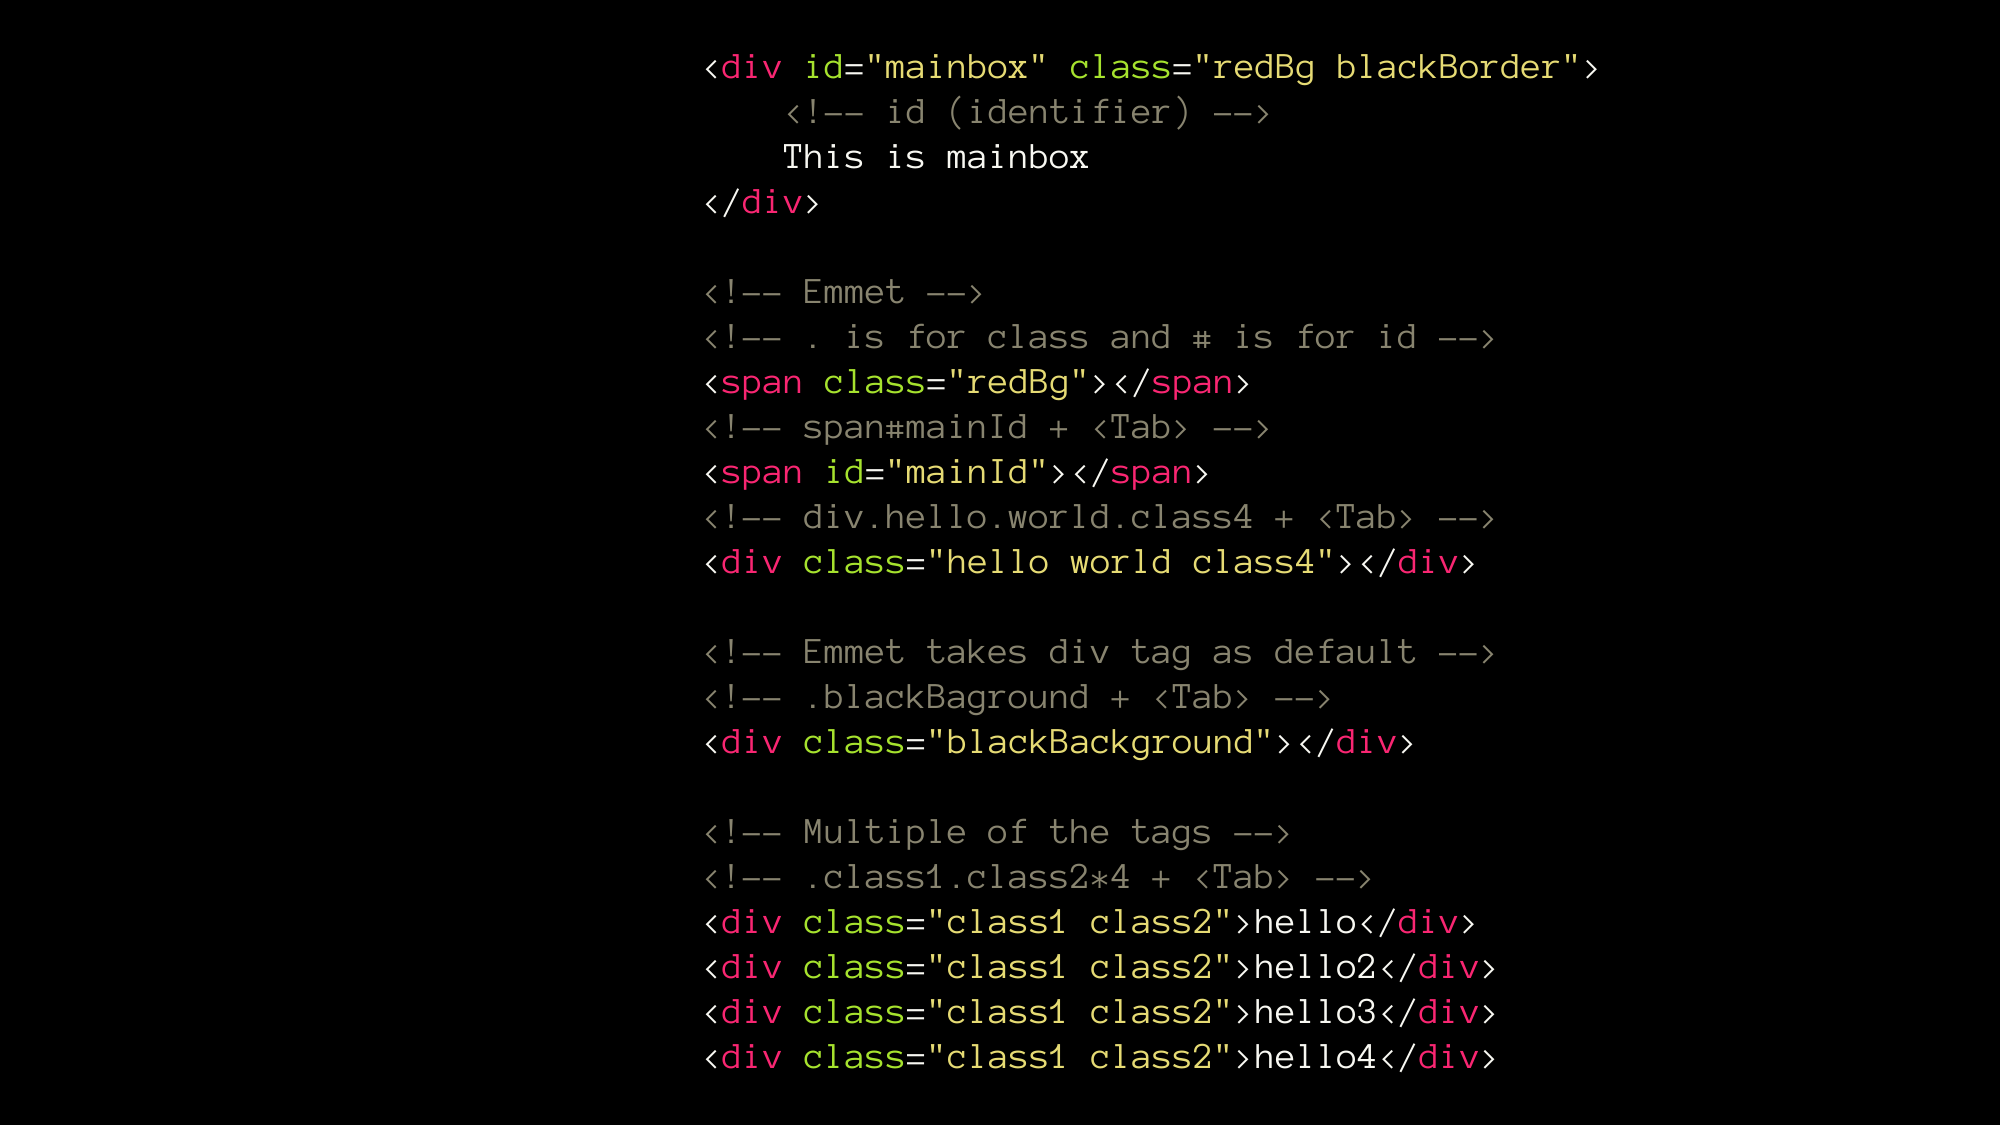

<div id="mainbox" class="redBg blackBorder">
        <!-- id (identifier) -->
        This is mainbox
    </div>
    <!-- Emmet -->
    <!-- . is for class and # is for id -->
    <span class="redBg"></span>
    <!-- span#mainId + <Tab> -->
    <span id="mainId"></span>
    <!-- div.hello.world.class4 + <Tab> -->
    <div class="hello world class4"></div>
    <!-- Emmet takes div tag as default -->
    <!-- .blackBaground + <Tab> -->
    <div class="blackBackground"></div>

    <!-- Multiple of the tags -->
    <!-- .class1.class2*4 + <Tab> -->
    <div class="class1 class2">hello</div>
    <div class="class1 class2">hello2</div>
    <div class="class1 class2">hello3</div>
    <div class="class1 class2">hello4</div>